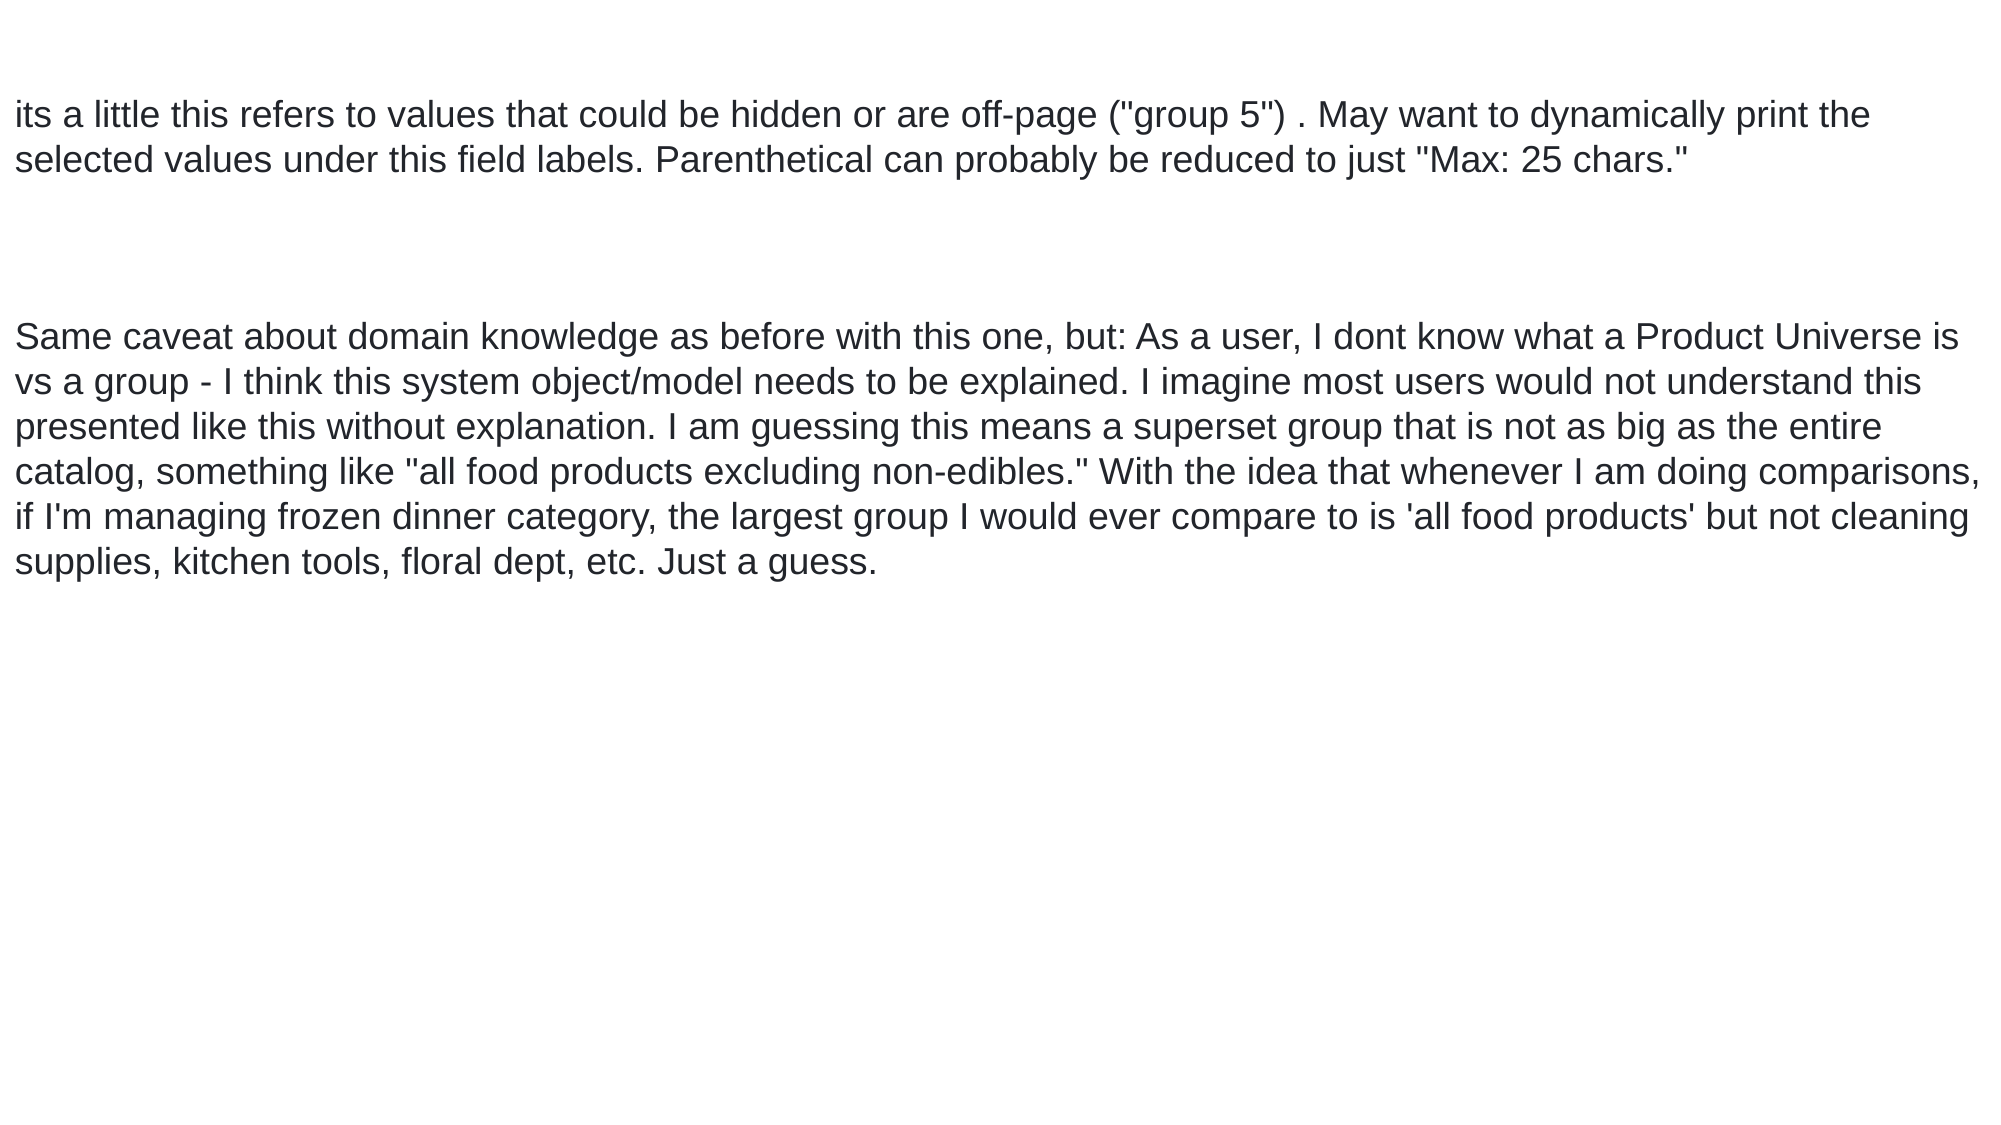

its a little this refers to values that could be hidden or are off-page ("group 5") . May want to dynamically print the selected values under this field labels. Parenthetical can probably be reduced to just "Max: 25 chars."
Same caveat about domain knowledge as before with this one, but: As a user, I dont know what a Product Universe is vs a group - I think this system object/model needs to be explained. I imagine most users would not understand this presented like this without explanation. I am guessing this means a superset group that is not as big as the entire catalog, something like "all food products excluding non-edibles." With the idea that whenever I am doing comparisons, if I'm managing frozen dinner category, the largest group I would ever compare to is 'all food products' but not cleaning supplies, kitchen tools, floral dept, etc. Just a guess.